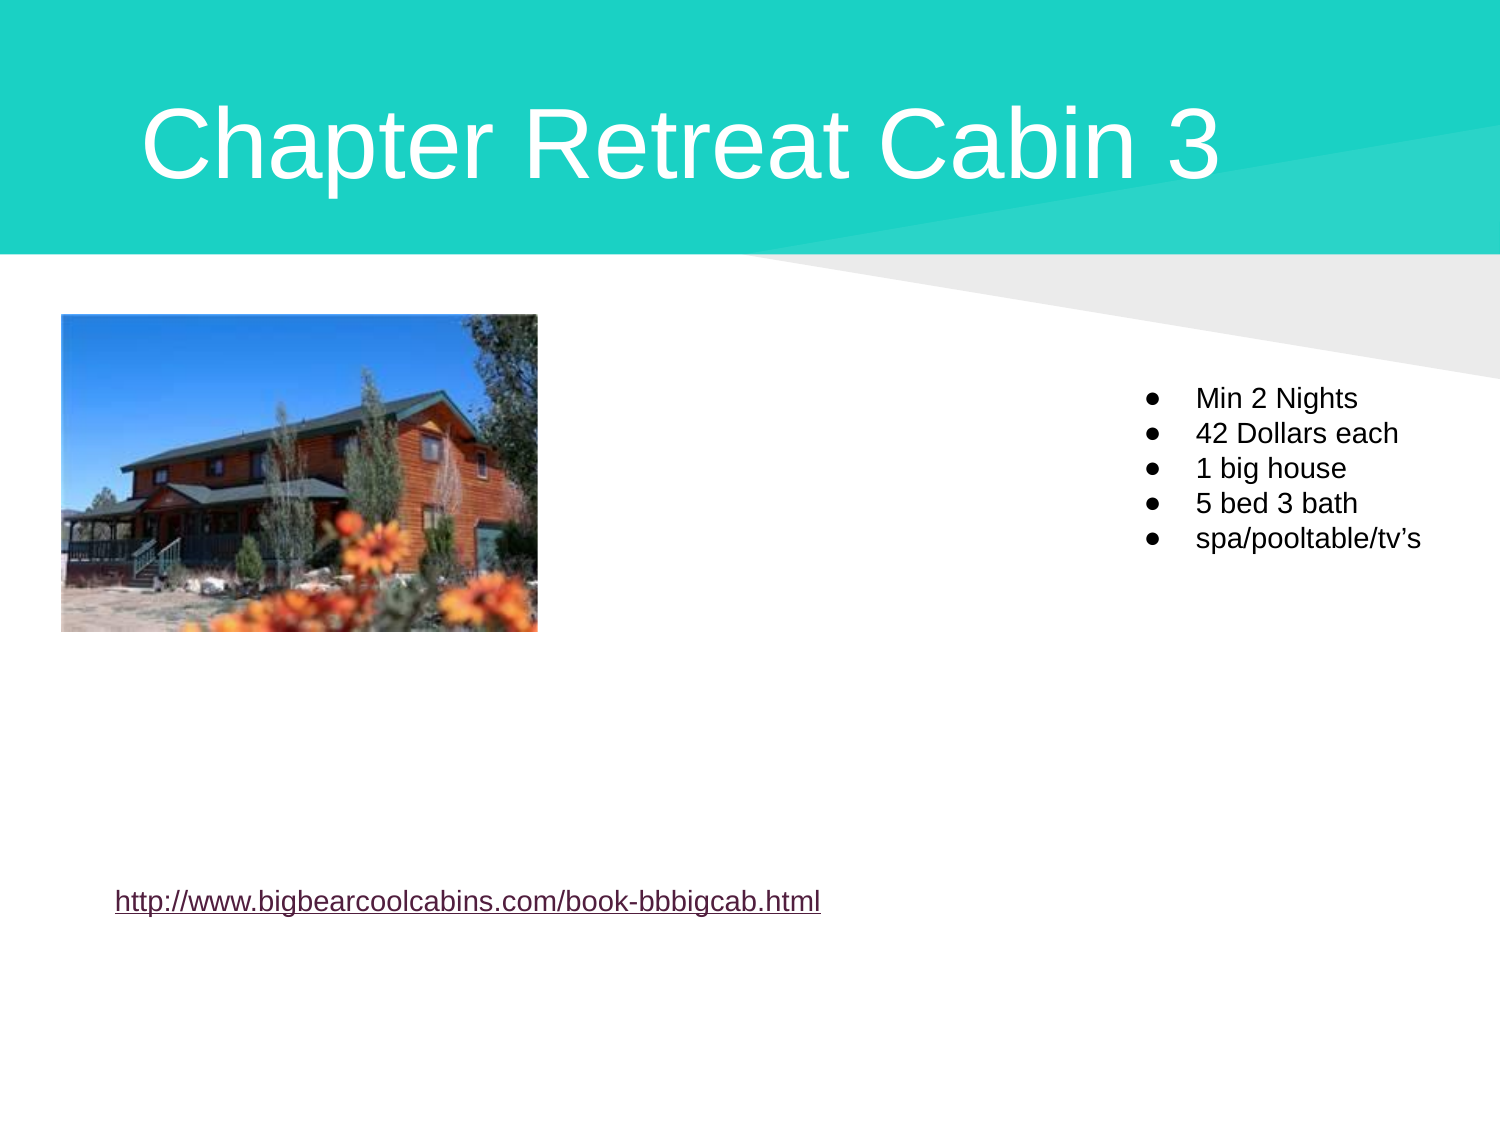

# Chapter Retreat Cabin 3

Min 2 Nights
42 Dollars each
1 big house
5 bed 3 bath
spa/pooltable/tv’s
http://www.bigbearcoolcabins.com/book-bbbigcab.html